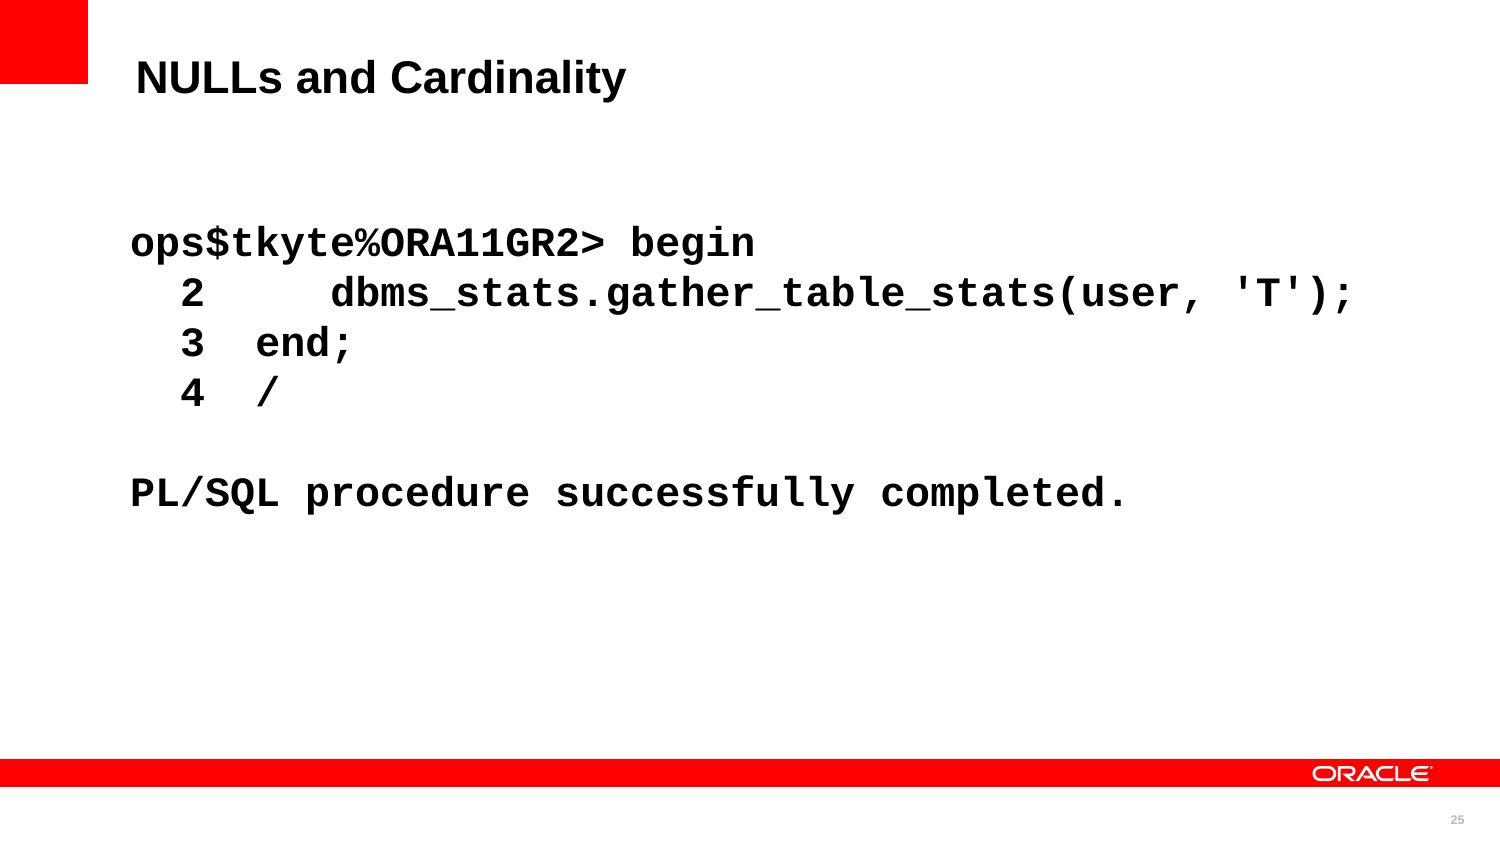

NULLs and Cardinality
ops$tkyte%ORA11GR2> begin
  2     dbms_stats.gather_table_stats(user, 'T');
  3  end;
  4  /

PL/SQL procedure successfully completed.